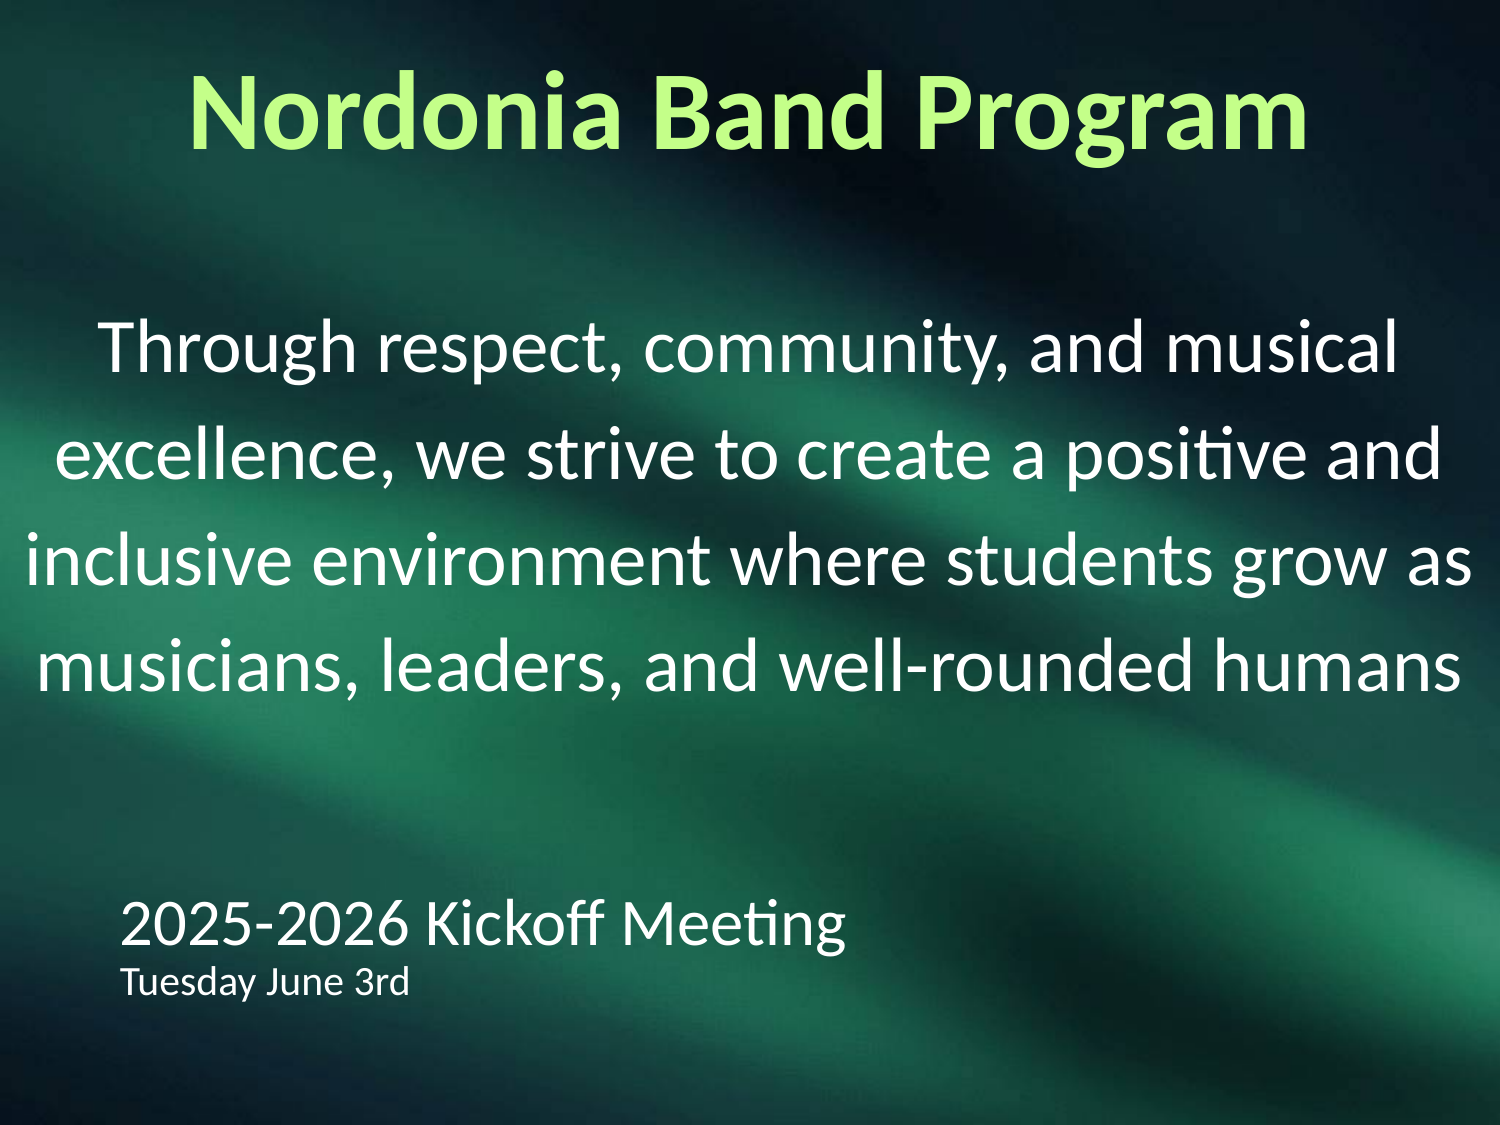

# Nordonia Band Program
Through respect, community, and musical excellence, we strive to create a positive and inclusive environment where students grow as musicians, leaders, and well-rounded humans

2025-2026 Kickoff Meeting
Tuesday June 3rd